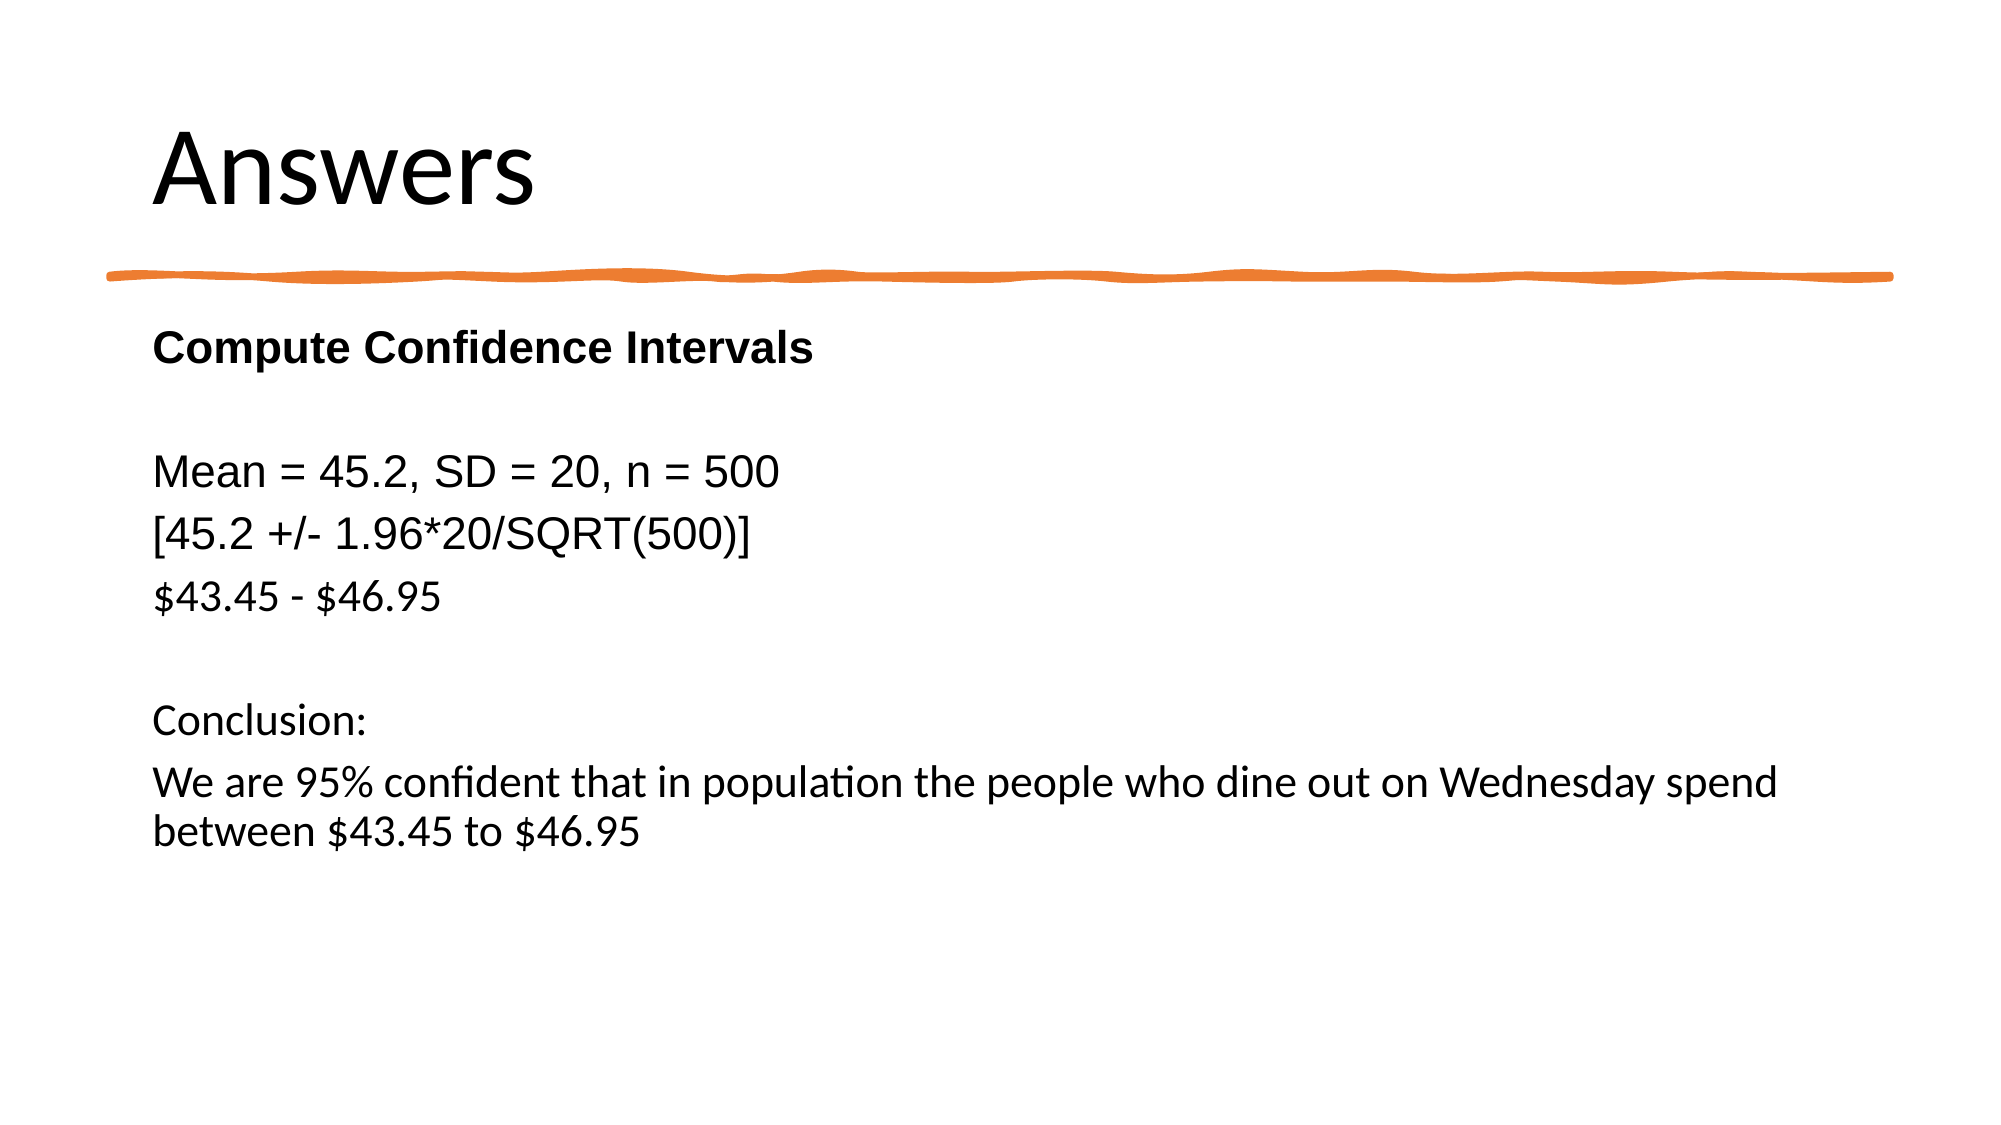

# Answers

Compute Confidence Intervals

Mean = 45.2, SD = 20, n = 500
[45.2 +/- 1.96*20/SQRT(500)]
$43.45 - $46.95

Conclusion:
We are 95% confident that in population the people who dine out on Wednesday spend between $43.45 to $46.95